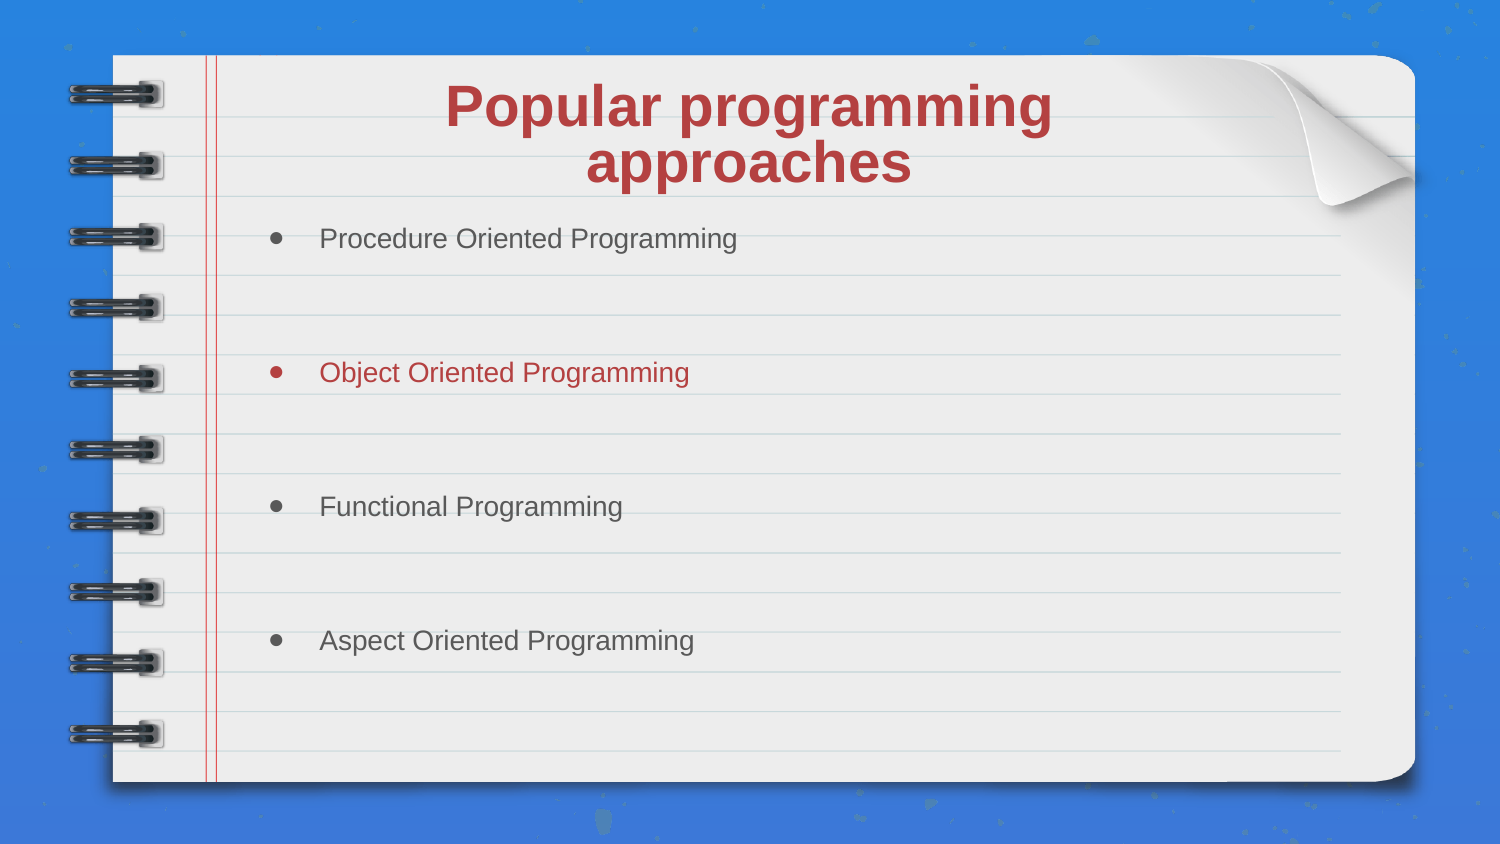

# Popular programming approaches
Procedure Oriented Programming

Object Oriented Programming

Functional Programming

Aspect Oriented Programming